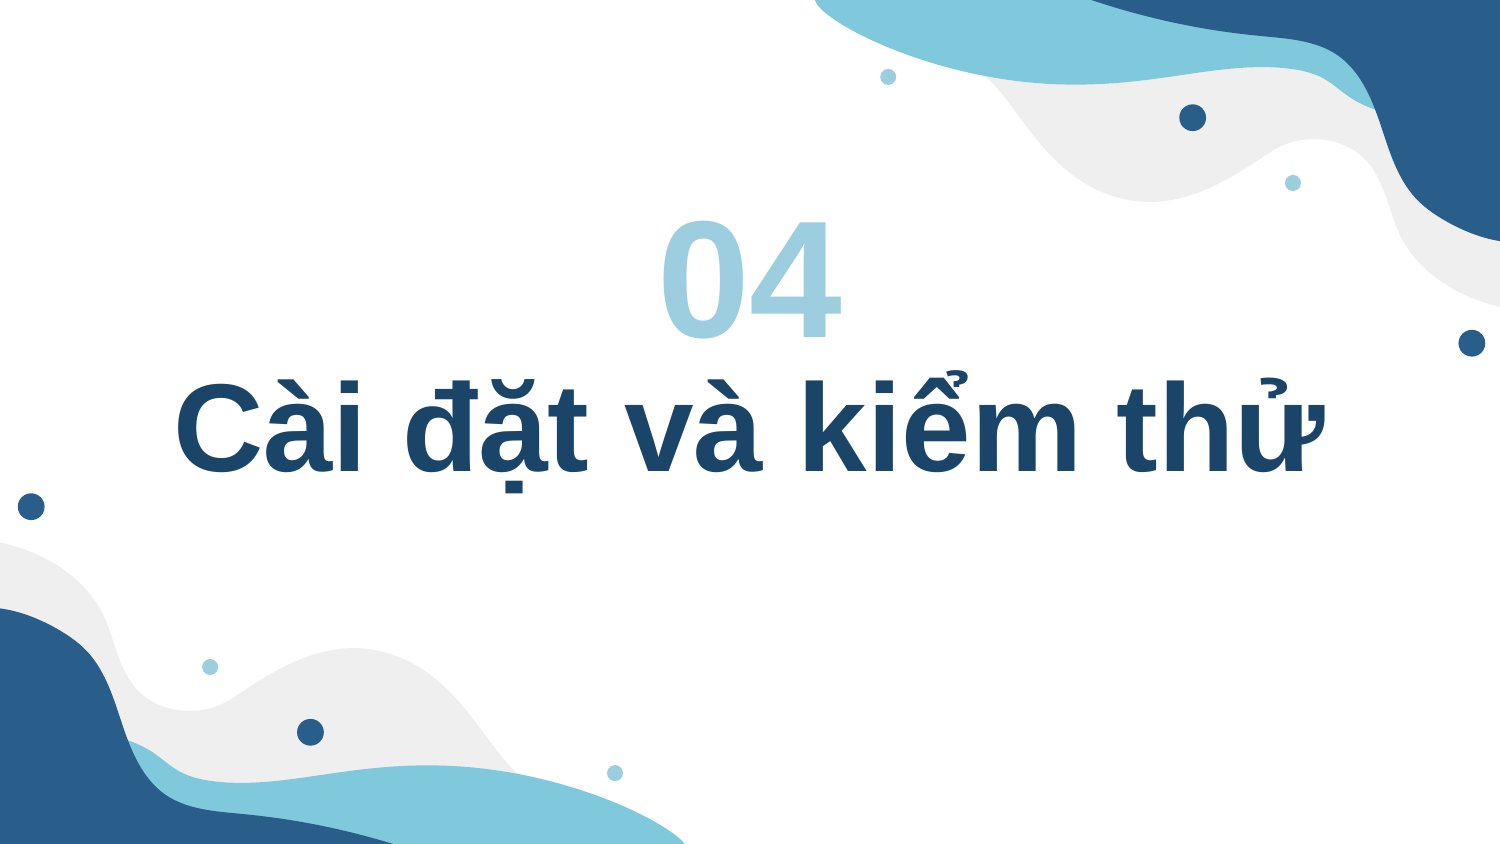

04
# Cài đặt và kiểm thử